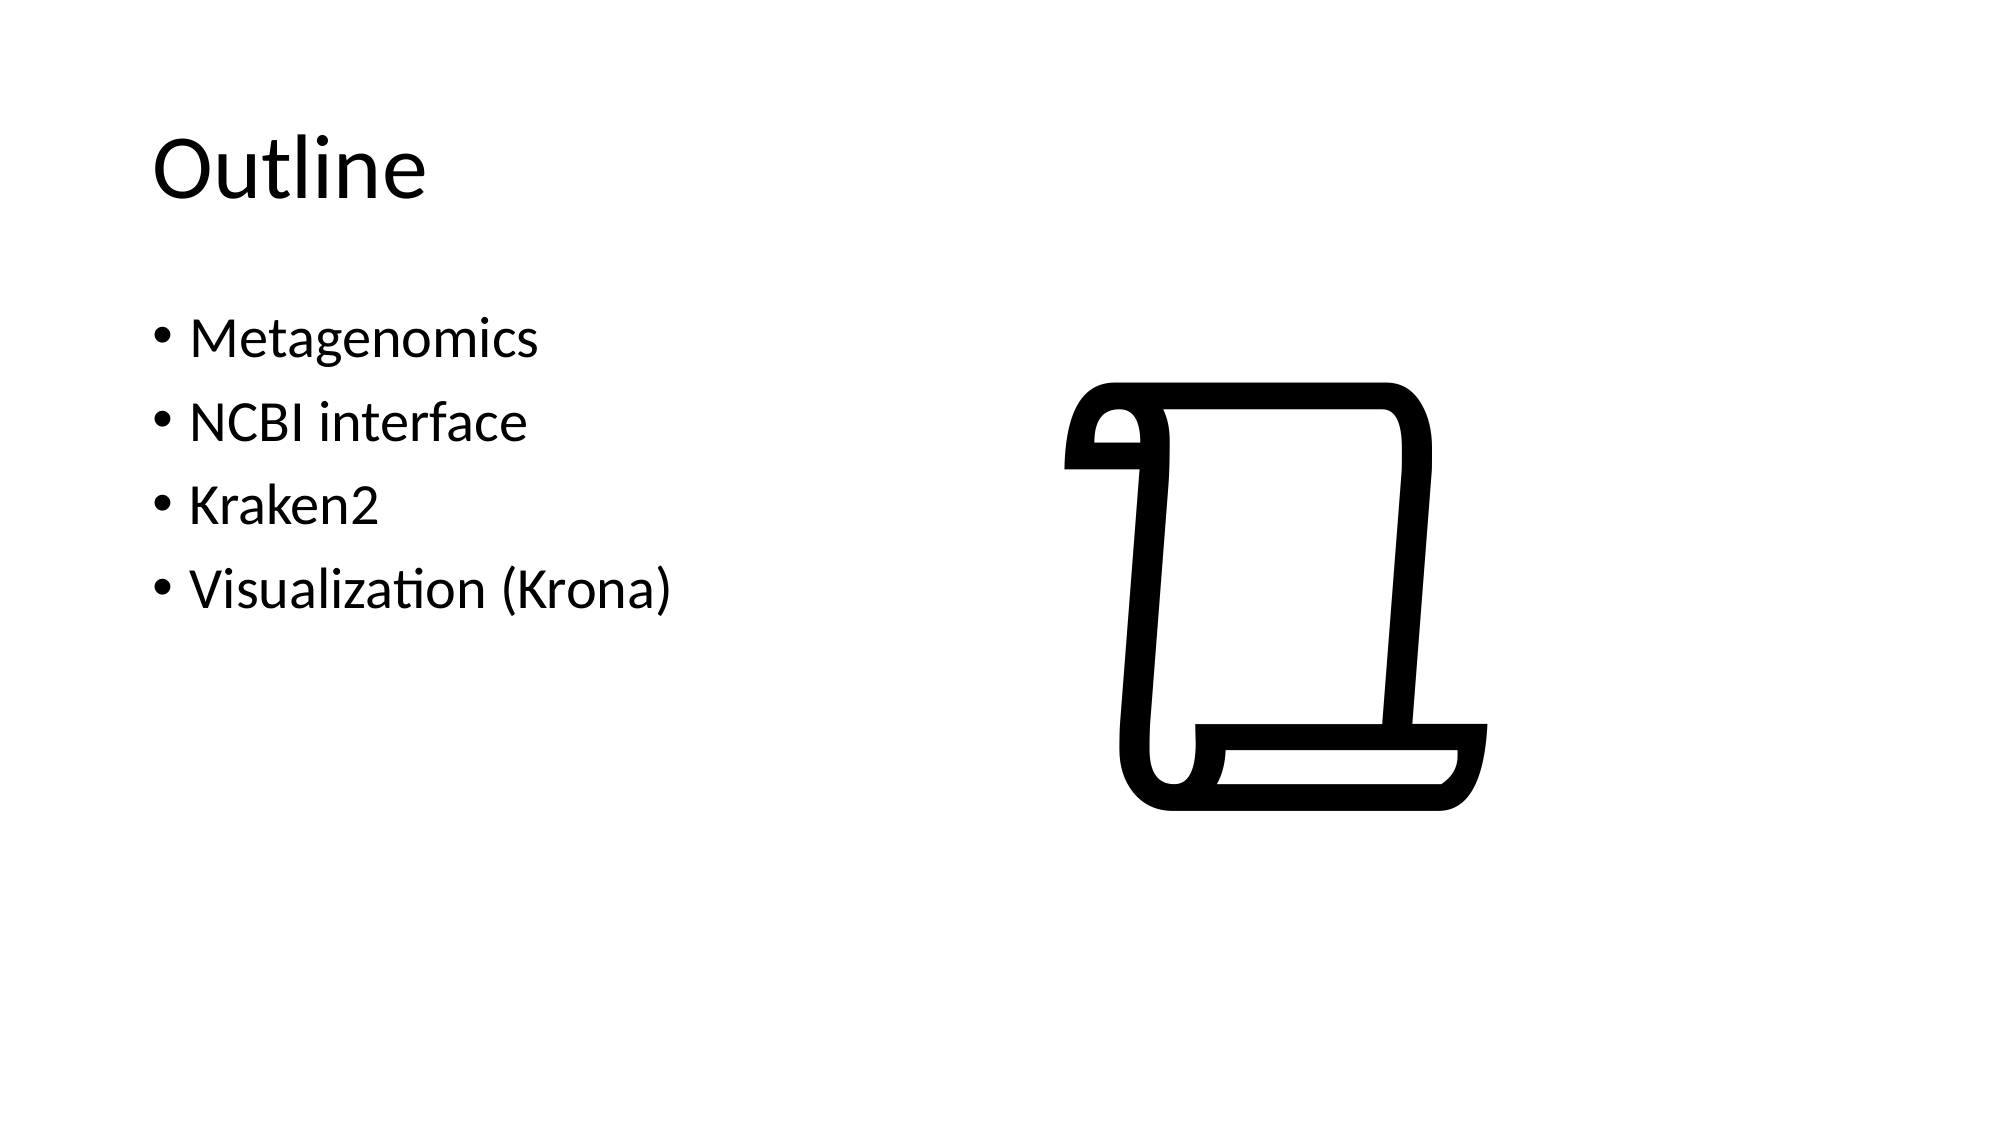

# Outline
Metagenomics
NCBI interface
Kraken2
Visualization (Krona)
📜